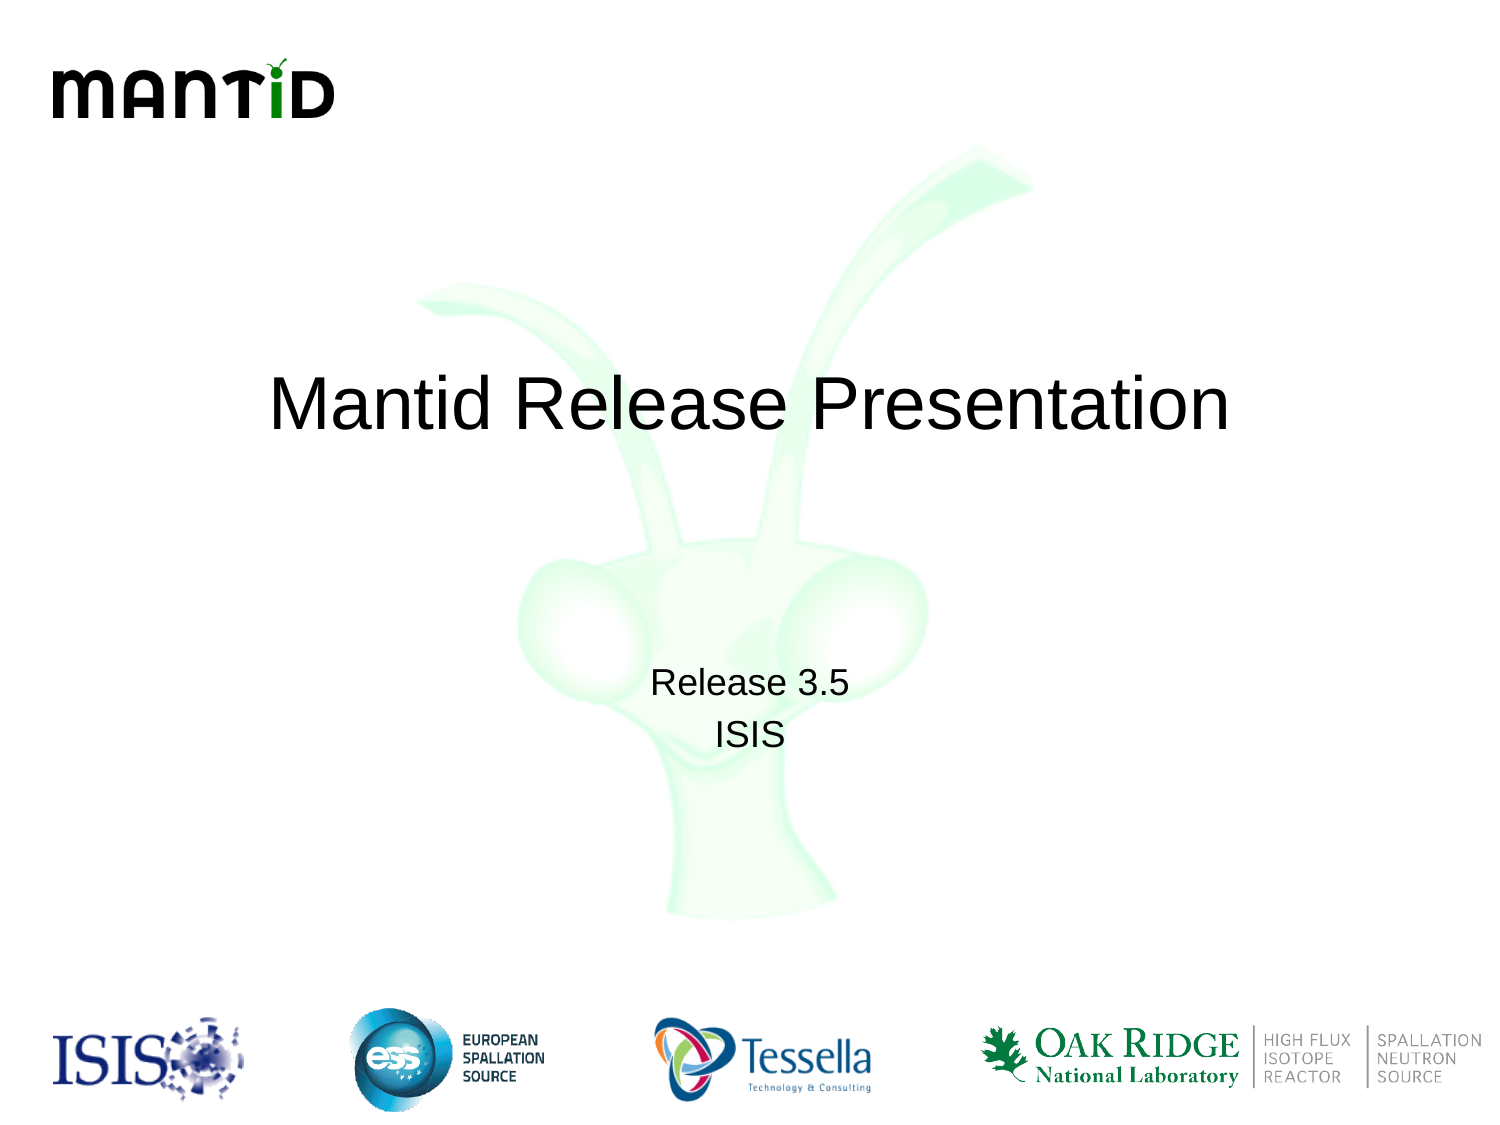

# Mantid Release Presentation
Release 3.5
ISIS